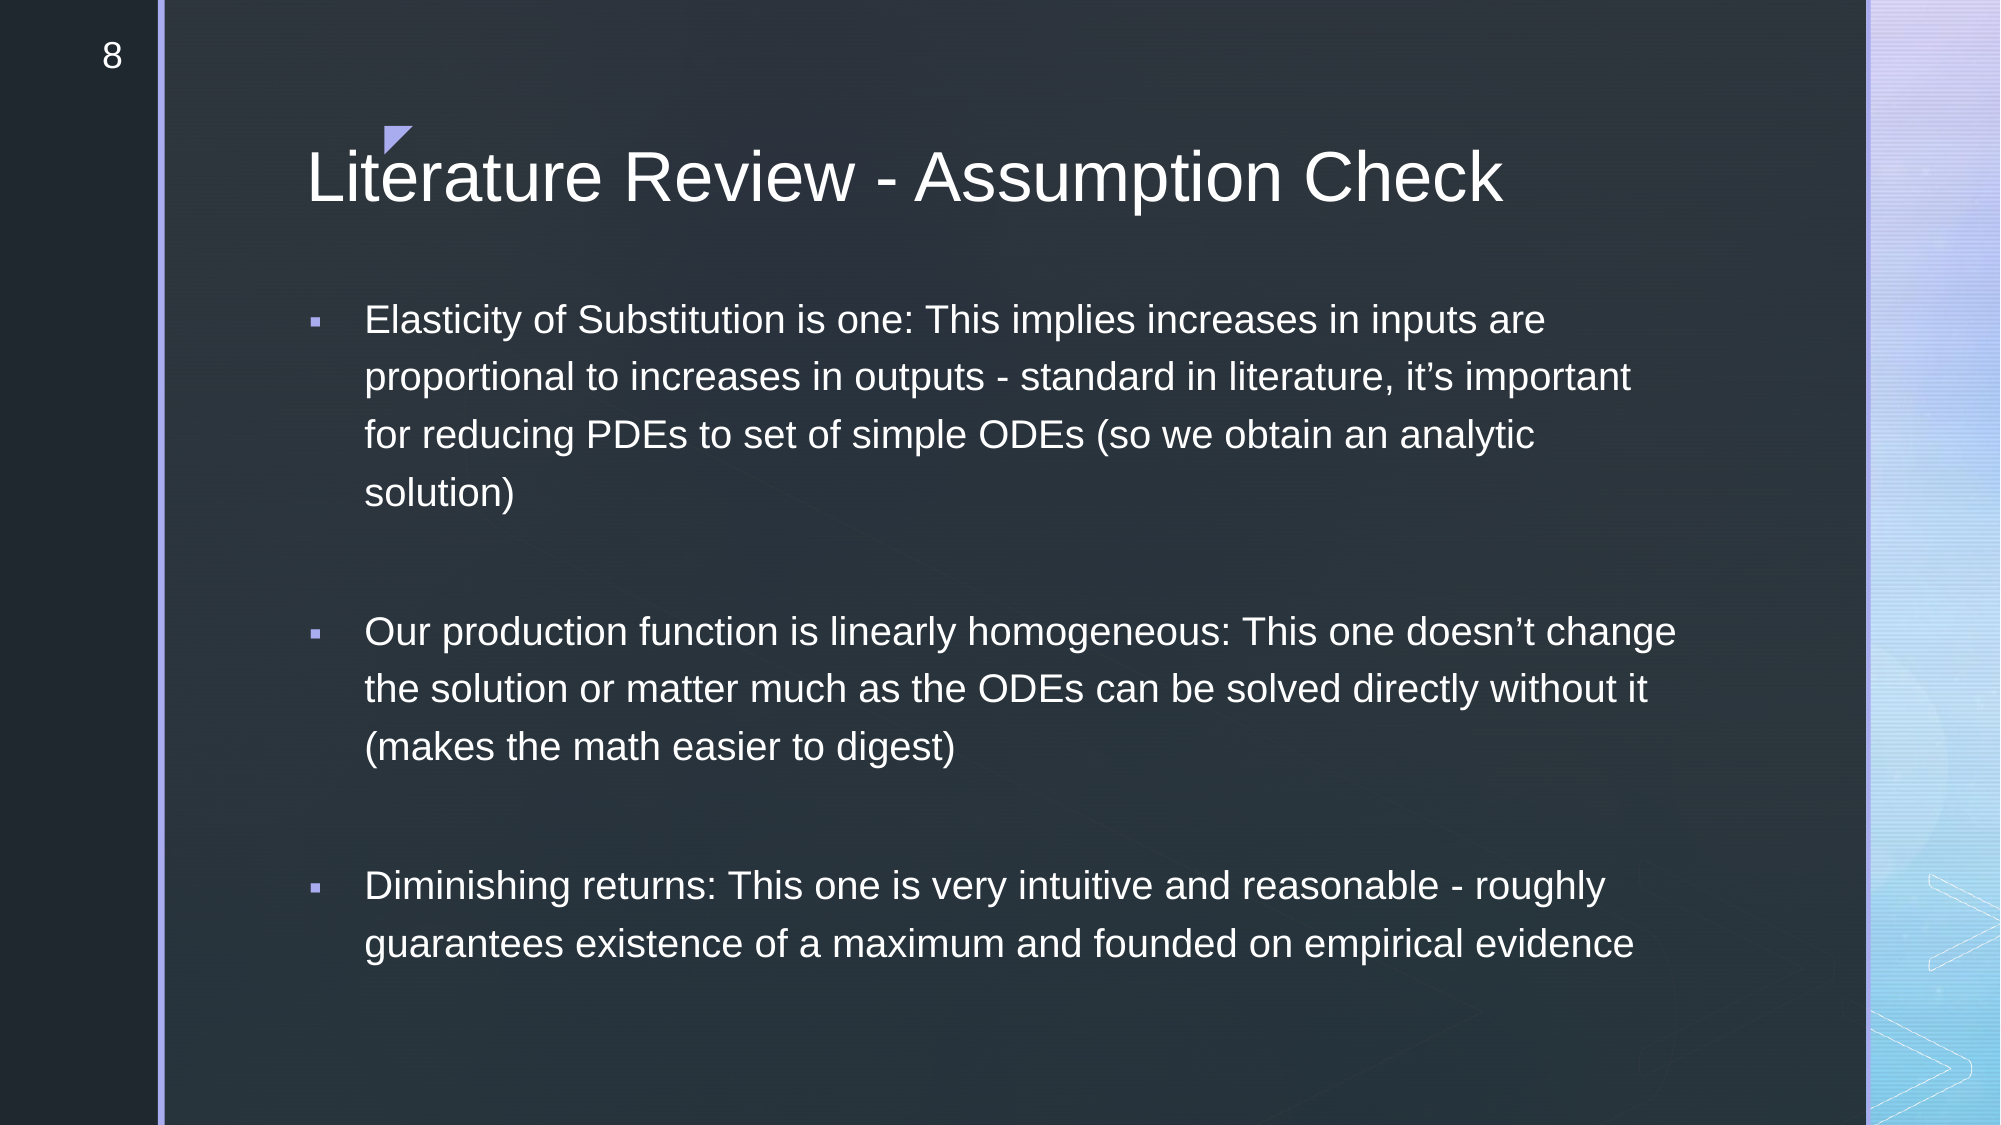

8
# Literature Review - Assumption Check
Elasticity of Substitution is one: This implies increases in inputs are proportional to increases in outputs - standard in literature, it’s important for reducing PDEs to set of simple ODEs (so we obtain an analytic solution)

Our production function is linearly homogeneous: This one doesn’t change the solution or matter much as the ODEs can be solved directly without it (makes the math easier to digest)

Diminishing returns: This one is very intuitive and reasonable - roughly guarantees existence of a maximum and founded on empirical evidence